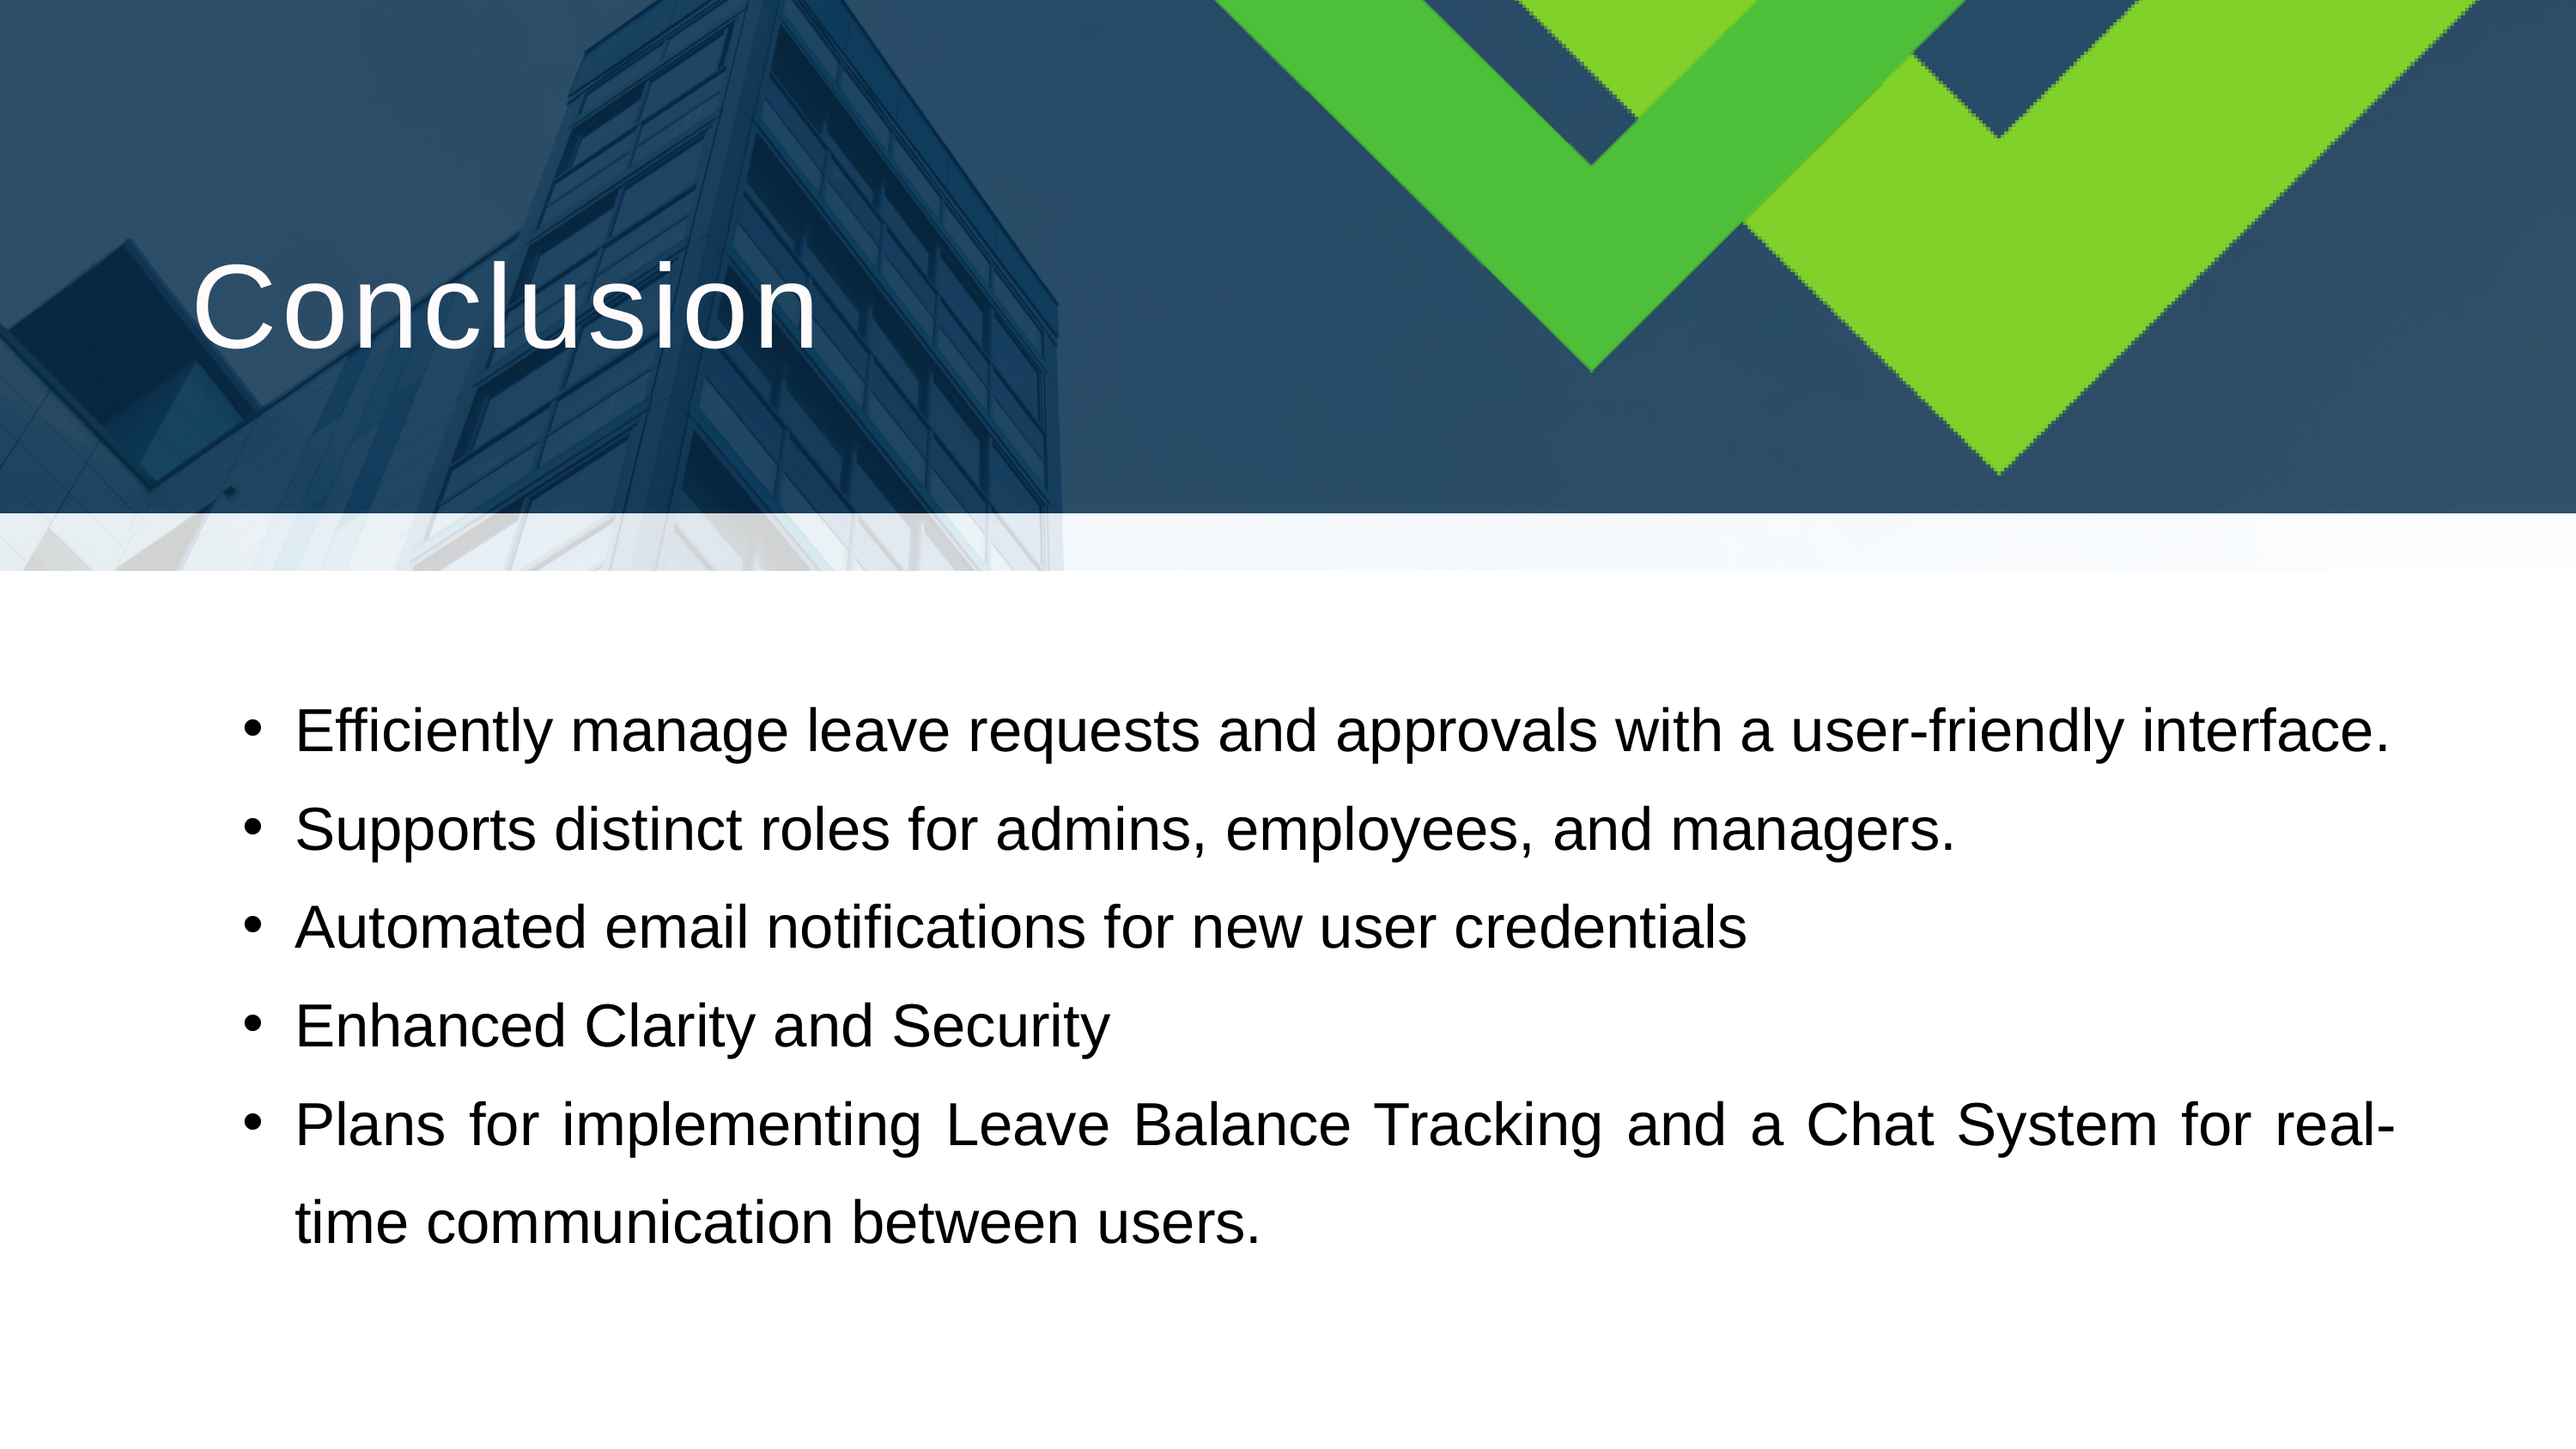

Conclusion
Efficiently manage leave requests and approvals with a user-friendly interface.
Supports distinct roles for admins, employees, and managers.
Automated email notifications for new user credentials
Enhanced Clarity and Security
Plans for implementing Leave Balance Tracking and a Chat System for real-time communication between users.